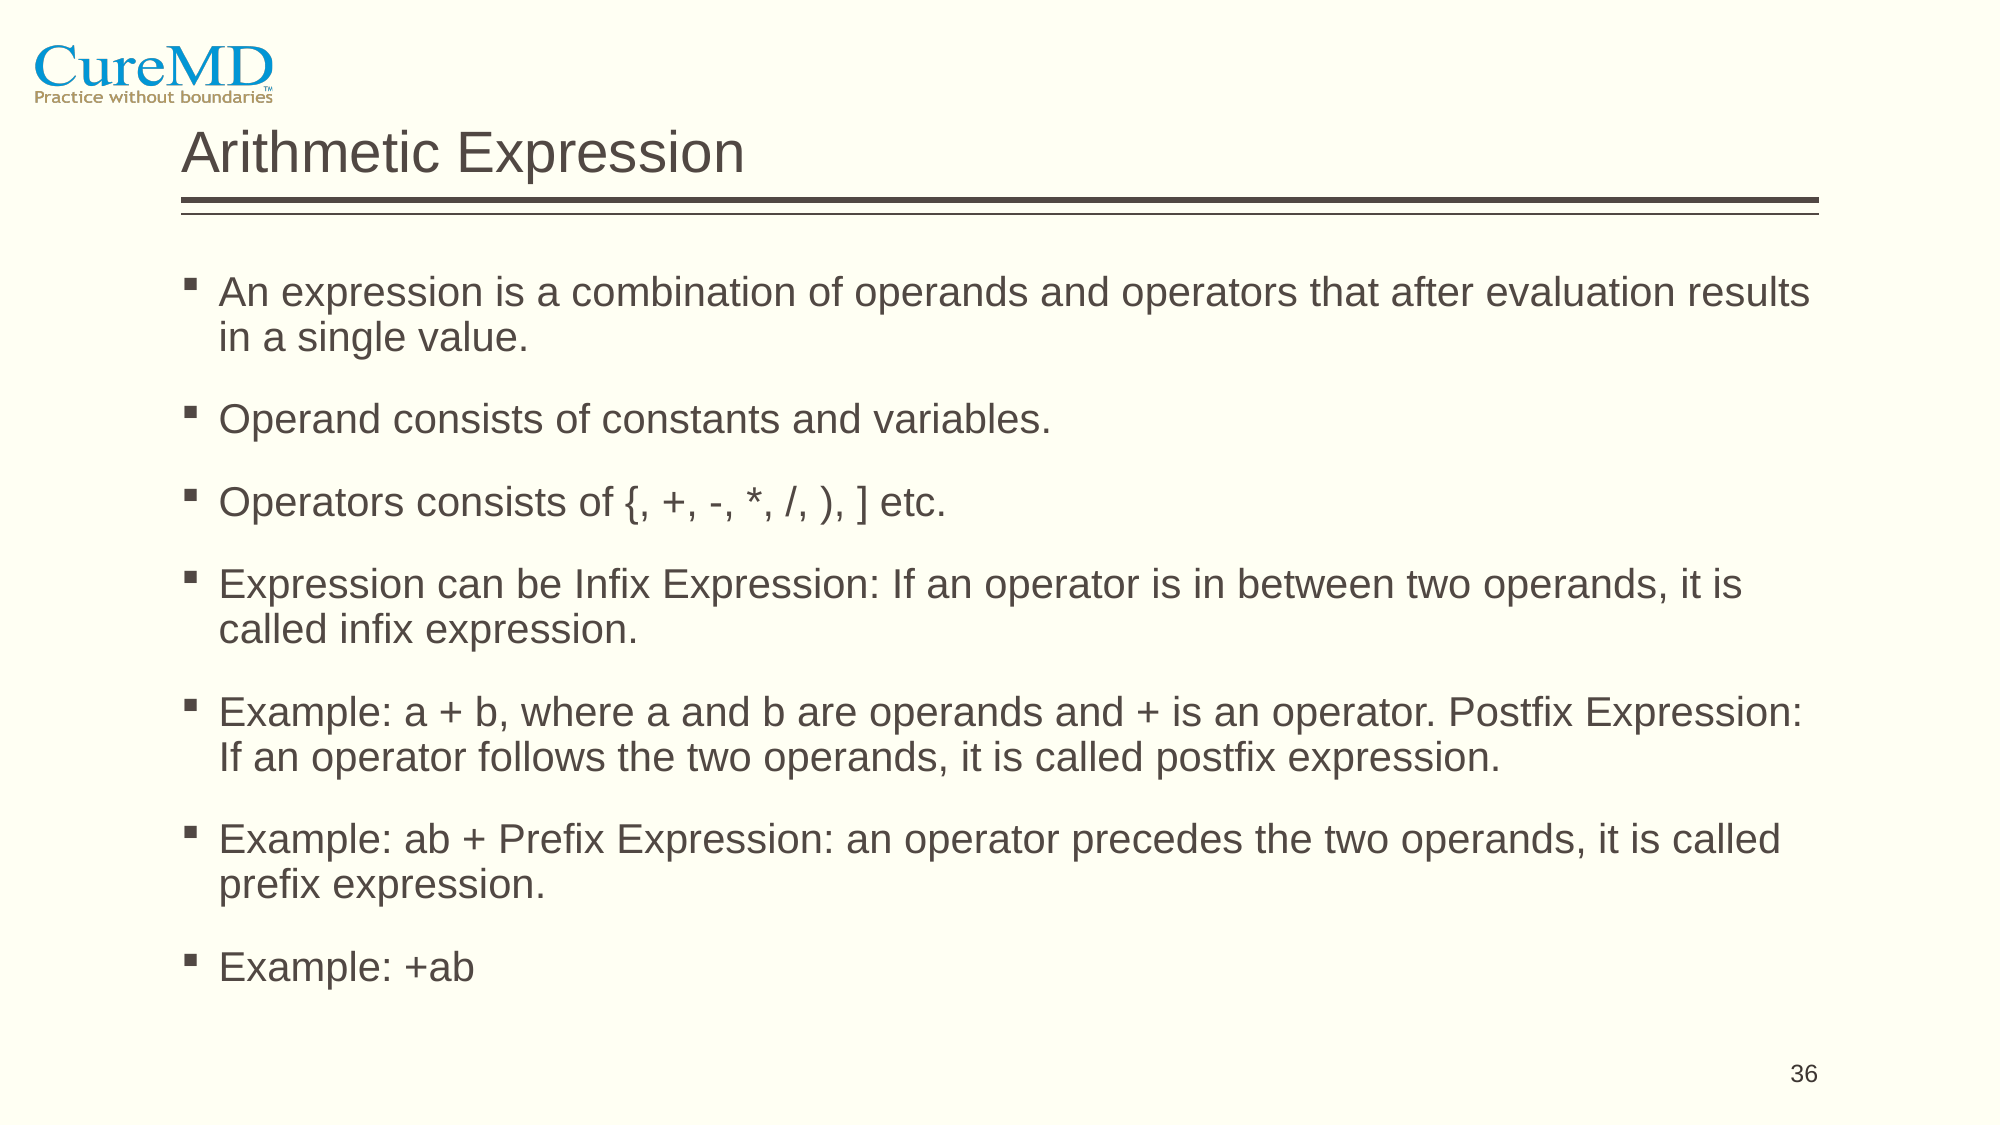

# Arithmetic Expression
An expression is a combination of operands and operators that after evaluation results in a single value.
Operand consists of constants and variables.
Operators consists of {, +, -, *, /, ), ] etc.
Expression can be Infix Expression: If an operator is in between two operands, it is called infix expression.
Example: a + b, where a and b are operands and + is an operator. Postfix Expression: If an operator follows the two operands, it is called postfix expression.
Example: ab + Prefix Expression: an operator precedes the two operands, it is called prefix expression.
Example: +ab
36